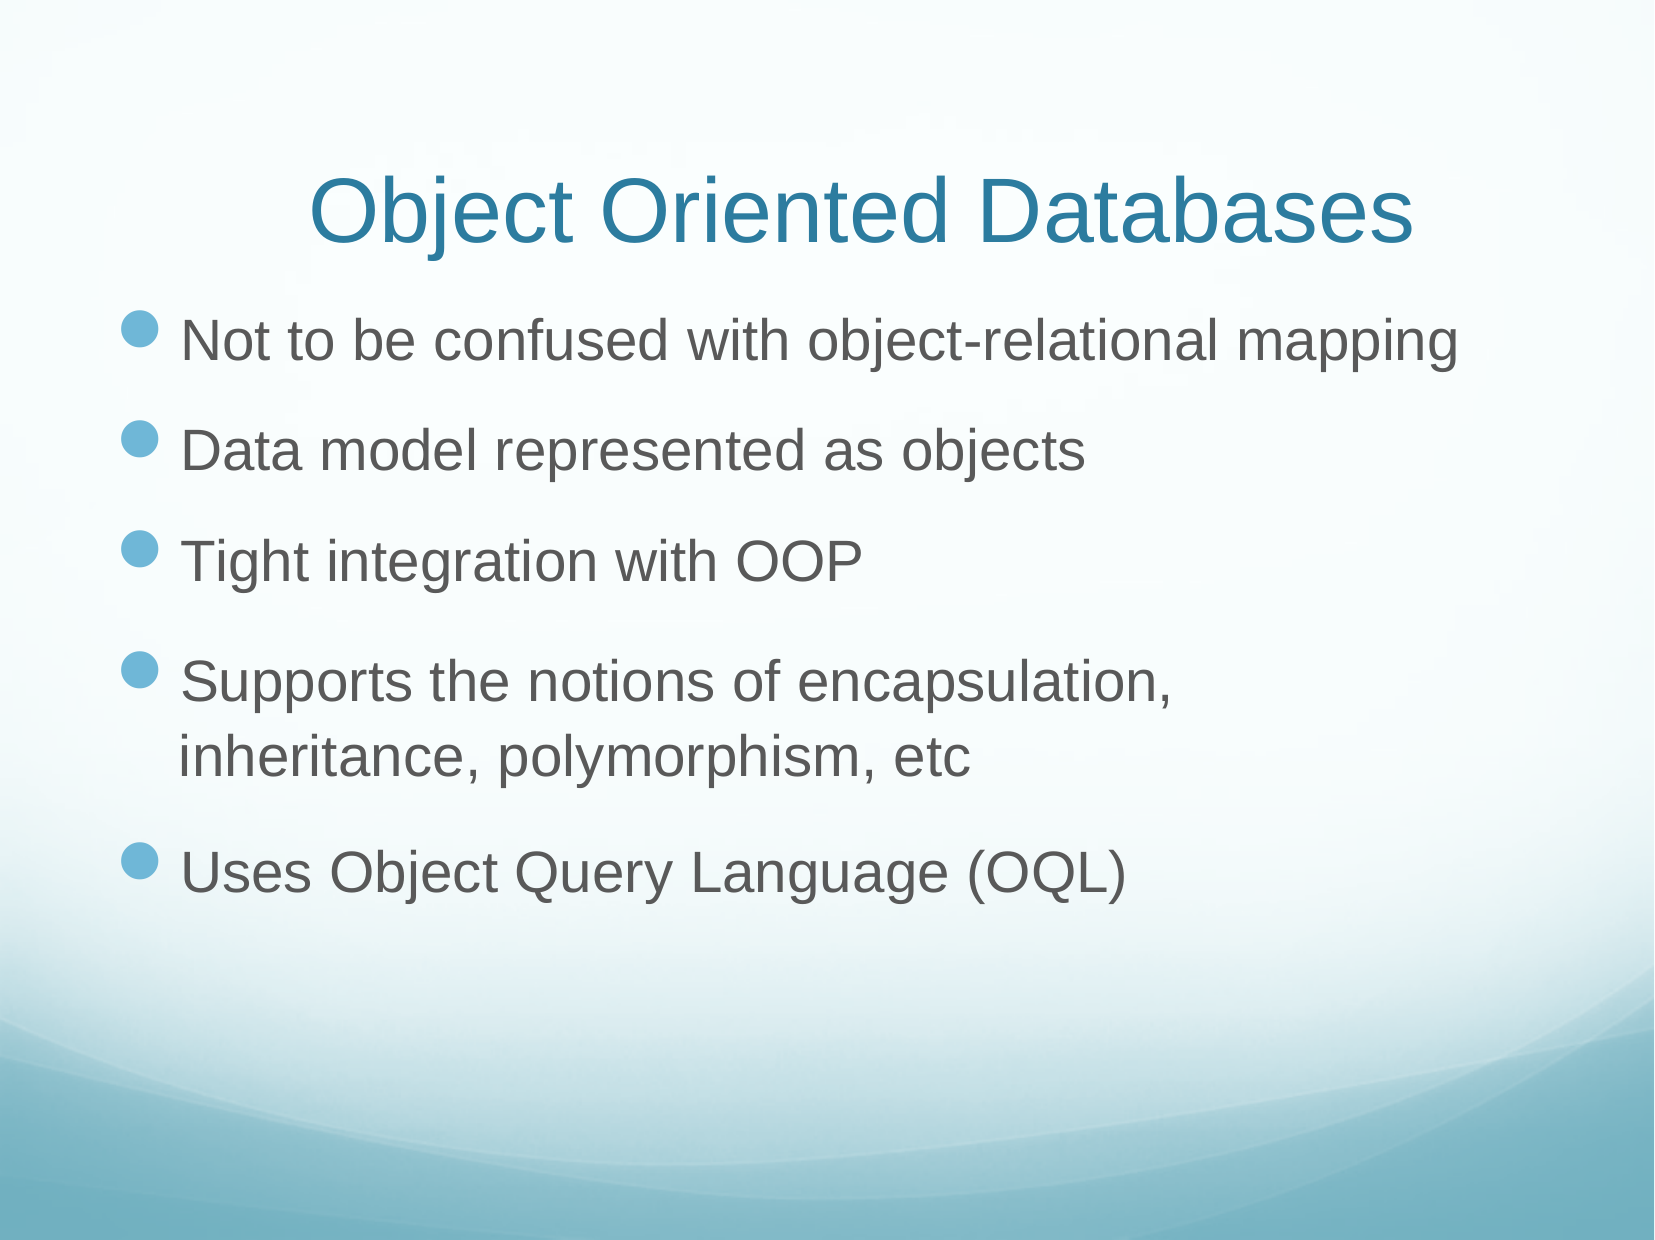

# Object Oriented Databases
Not to be confused with object-relational mapping
Data model represented as objects
Tight integration with OOP
Supports the notions of encapsulation, inheritance, polymorphism, etc
Uses Object Query Language (OQL)